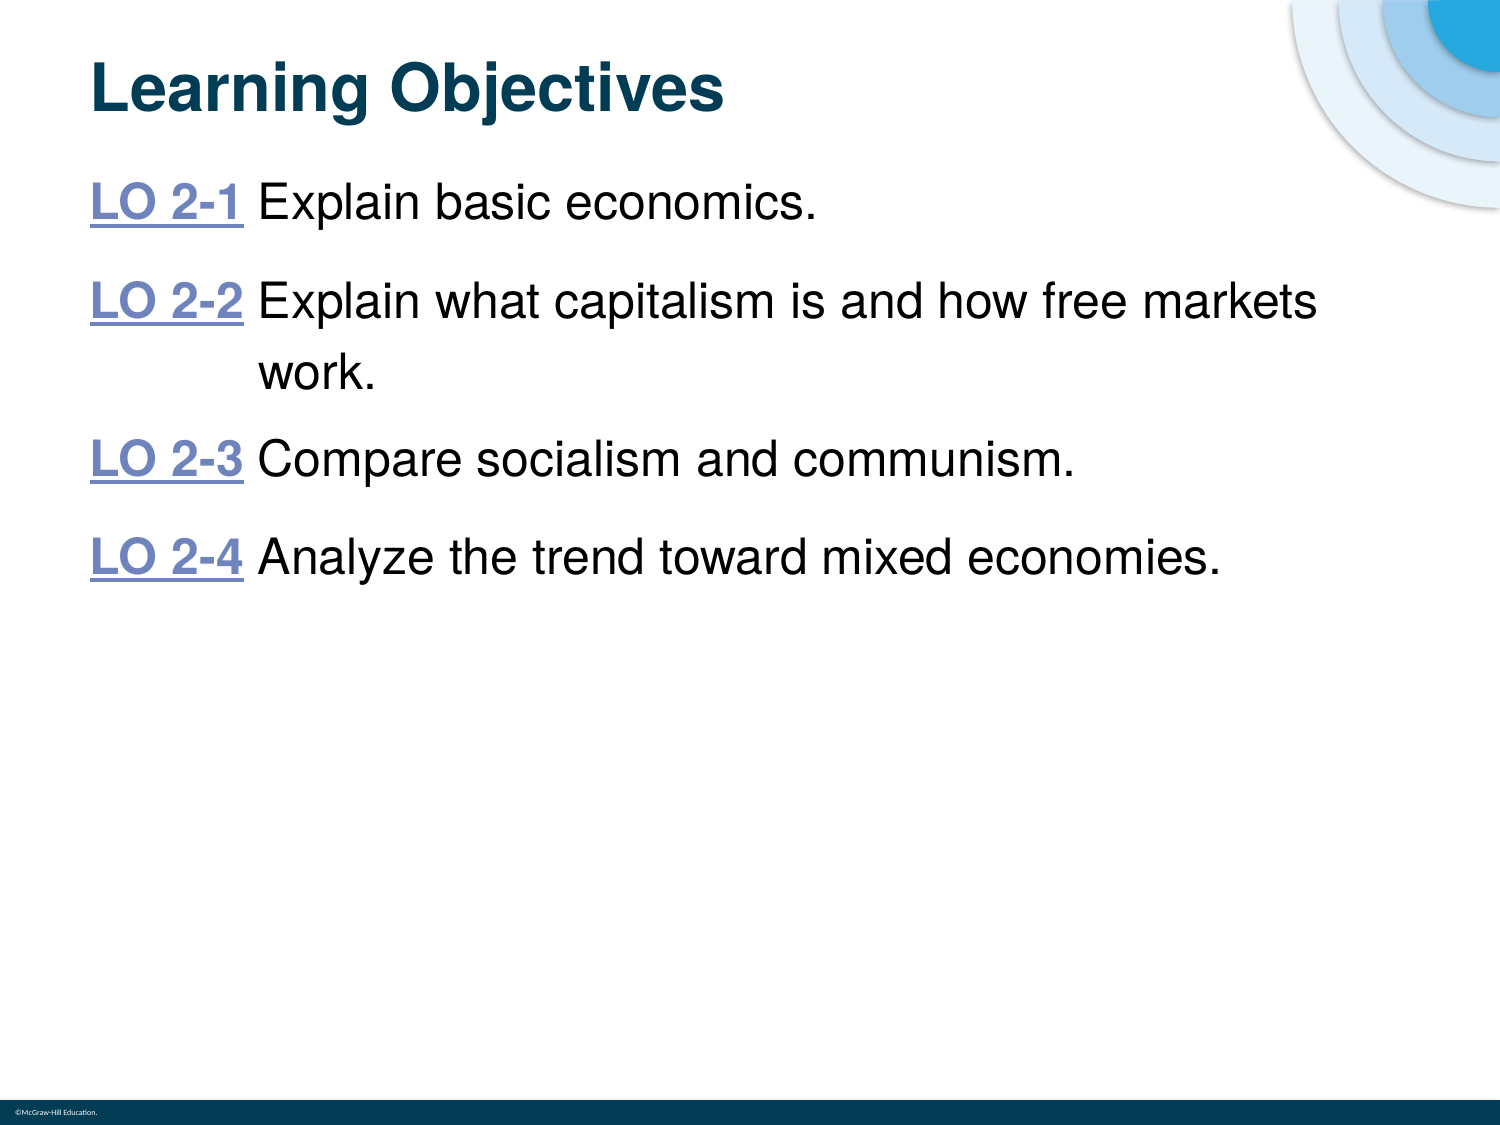

# Learning Objectives
LO 2-1 Explain basic economics.
LO 2-2 Explain what capitalism is and how free markets work.
LO 2-3 Compare socialism and communism.
LO 2-4 Analyze the trend toward mixed economies.